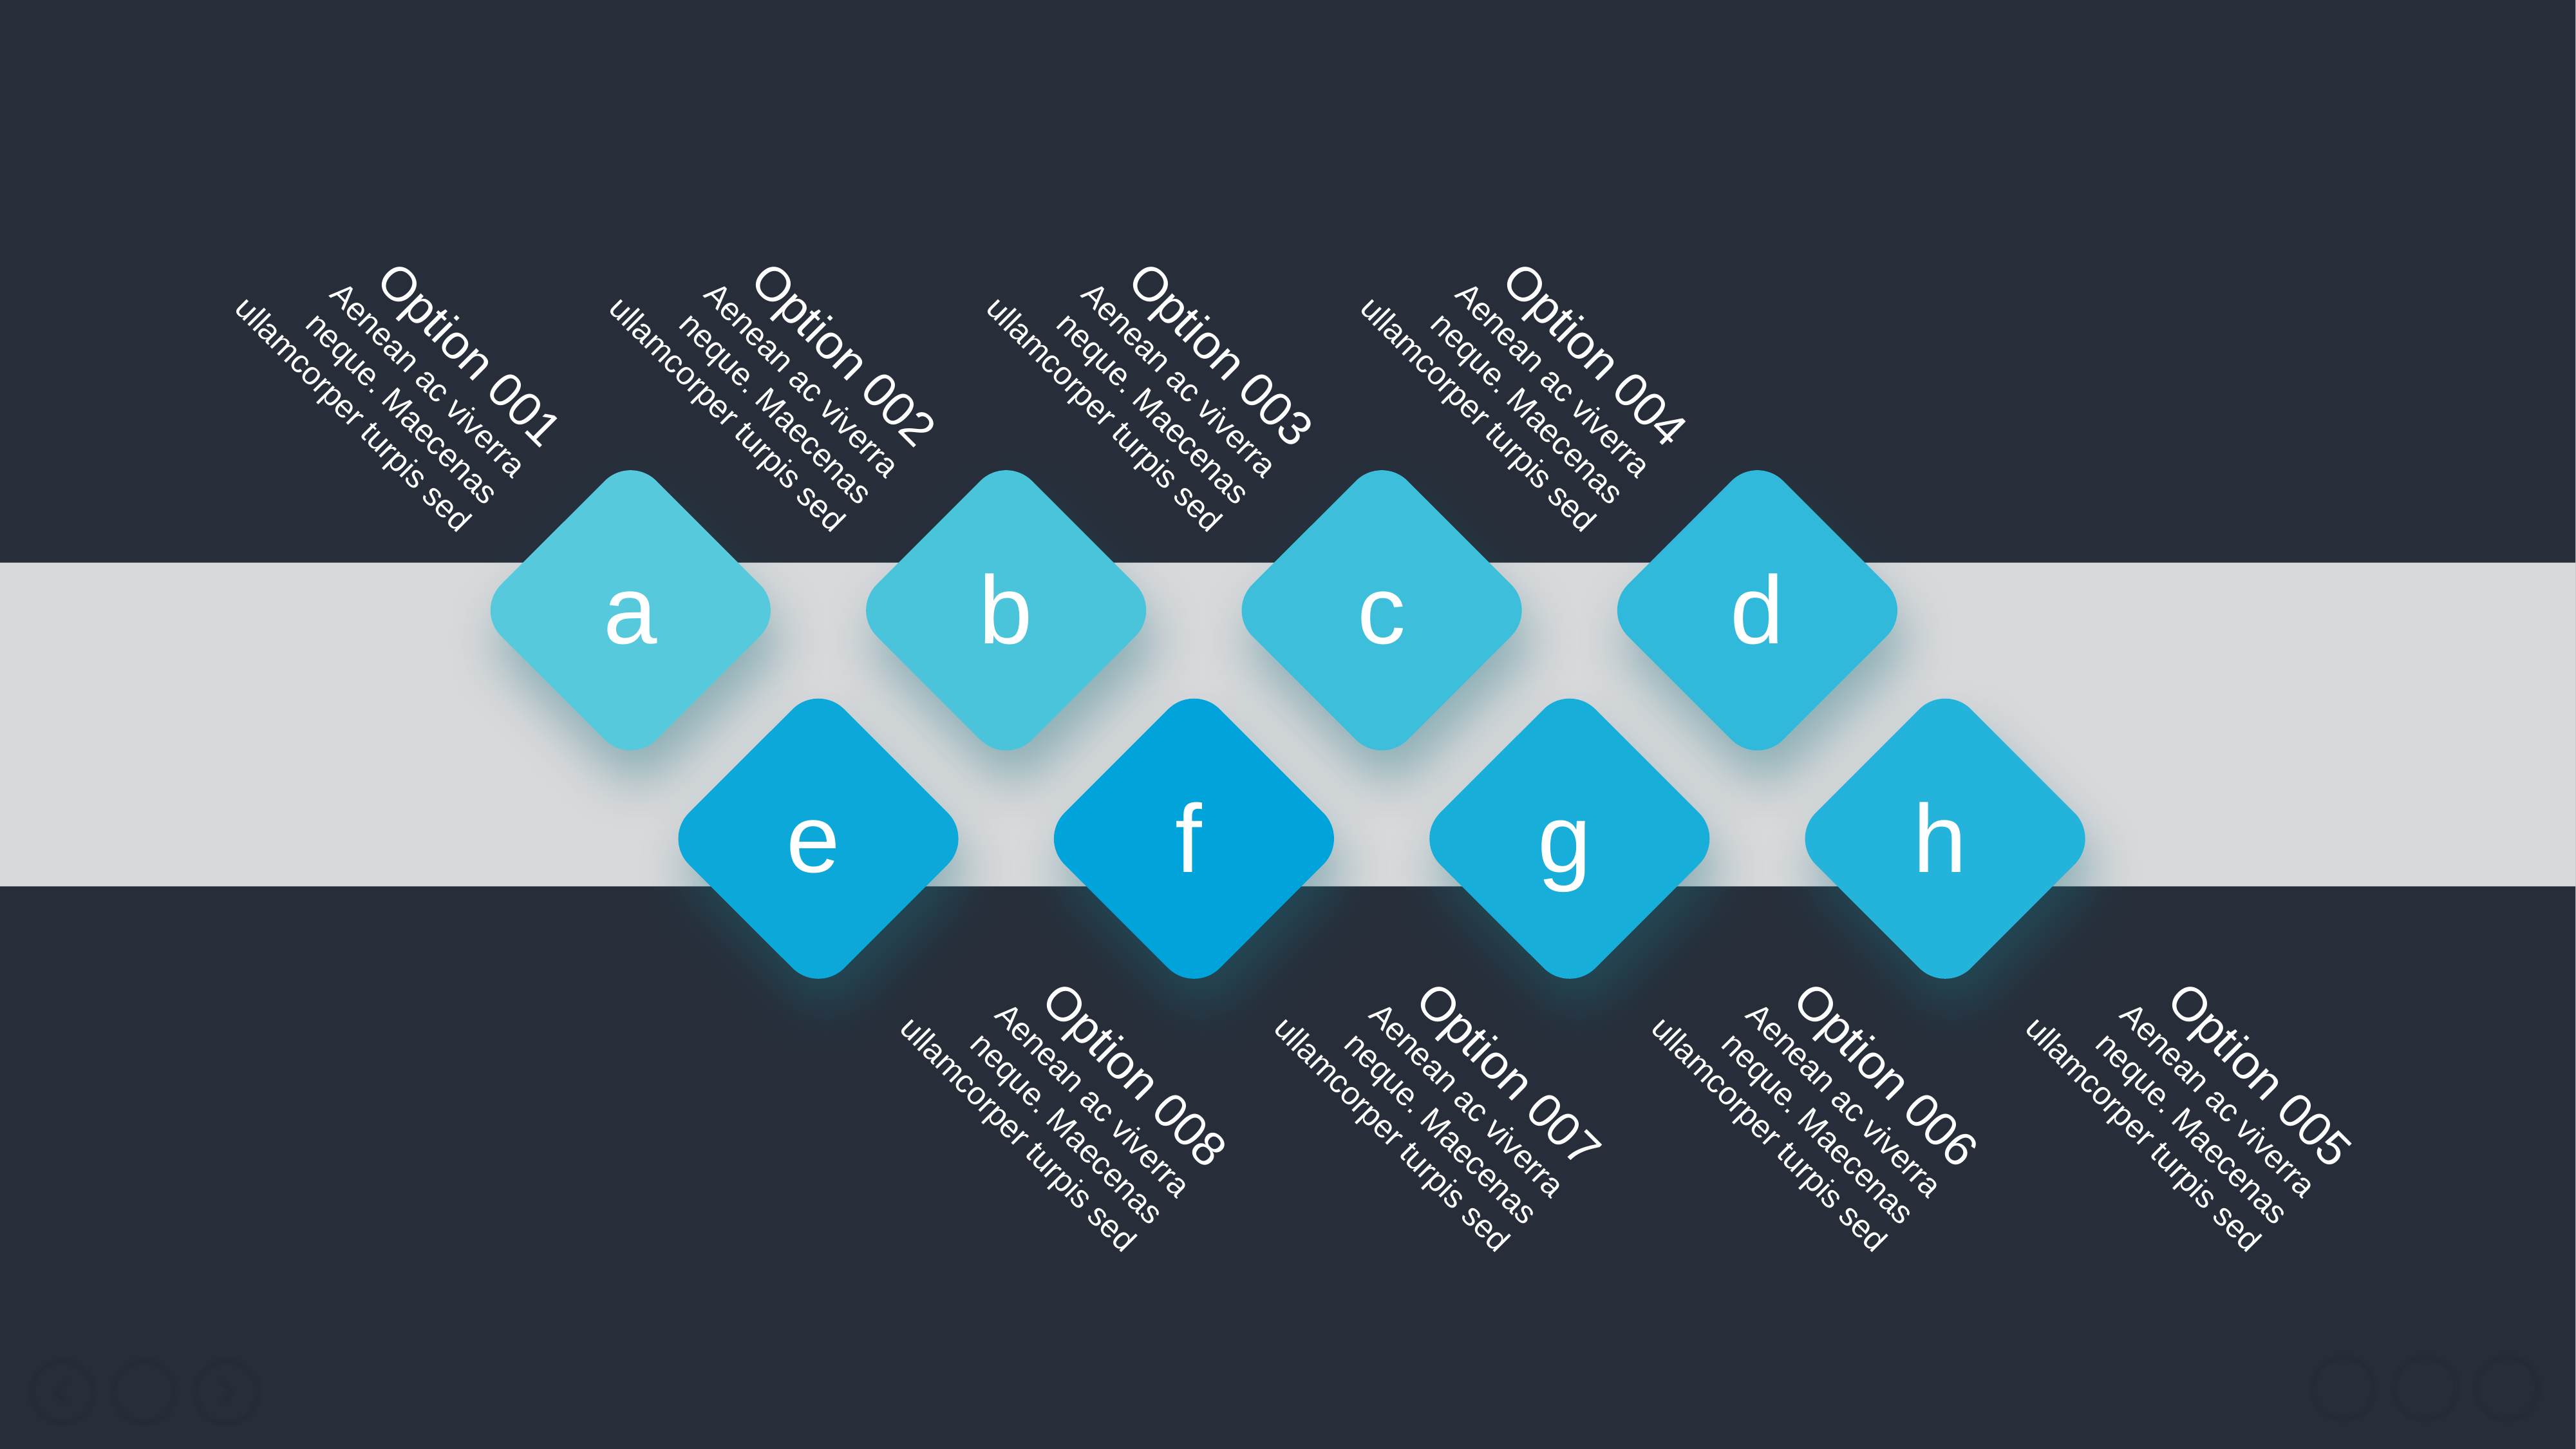

Option 001
Aenean ac viverra neque. Maecenas ullamcorper turpis sed
Option 002
Aenean ac viverra neque. Maecenas ullamcorper turpis sed
Option 003
Aenean ac viverra neque. Maecenas ullamcorper turpis sed
Option 004
Aenean ac viverra neque. Maecenas ullamcorper turpis sed

c

d

a

b

g

h

e

f
Option 008
Aenean ac viverra neque. Maecenas ullamcorper turpis sed
Option 007
Aenean ac viverra neque. Maecenas ullamcorper turpis sed
Option 006
Aenean ac viverra neque. Maecenas ullamcorper turpis sed
Option 005
Aenean ac viverra neque. Maecenas ullamcorper turpis sed